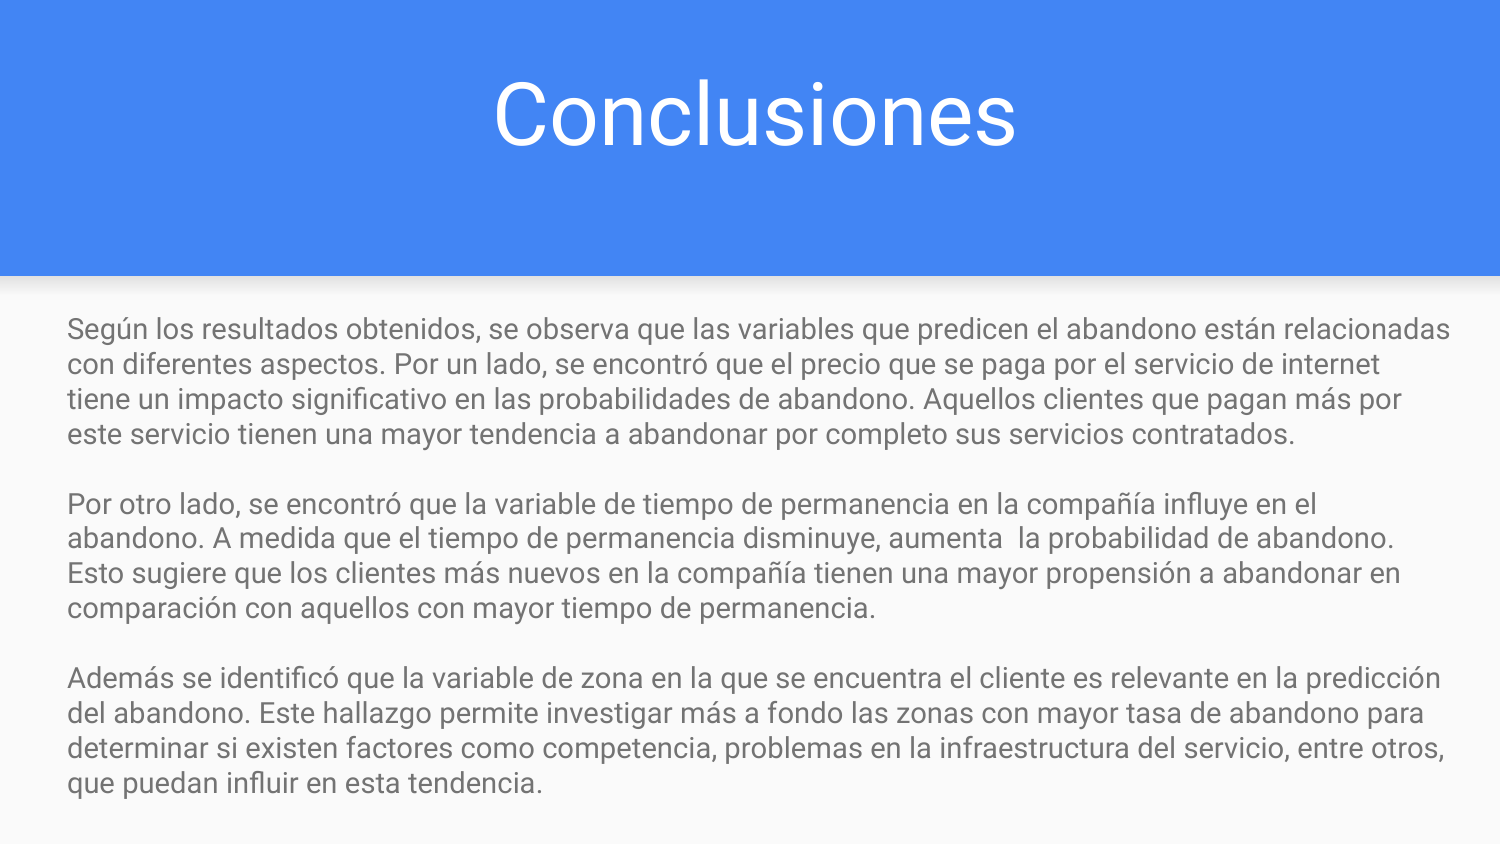

# Conclusiones
Según los resultados obtenidos, se observa que las variables que predicen el abandono están relacionadas con diferentes aspectos. Por un lado, se encontró que el precio que se paga por el servicio de internet tiene un impacto significativo en las probabilidades de abandono. Aquellos clientes que pagan más por este servicio tienen una mayor tendencia a abandonar por completo sus servicios contratados.

Por otro lado, se encontró que la variable de tiempo de permanencia en la compañía influye en el abandono. A medida que el tiempo de permanencia disminuye, aumenta  la probabilidad de abandono. Esto sugiere que los clientes más nuevos en la compañía tienen una mayor propensión a abandonar en comparación con aquellos con mayor tiempo de permanencia.

Además se identificó que la variable de zona en la que se encuentra el cliente es relevante en la predicción del abandono. Este hallazgo permite investigar más a fondo las zonas con mayor tasa de abandono para determinar si existen factores como competencia, problemas en la infraestructura del servicio, entre otros, que puedan influir en esta tendencia.